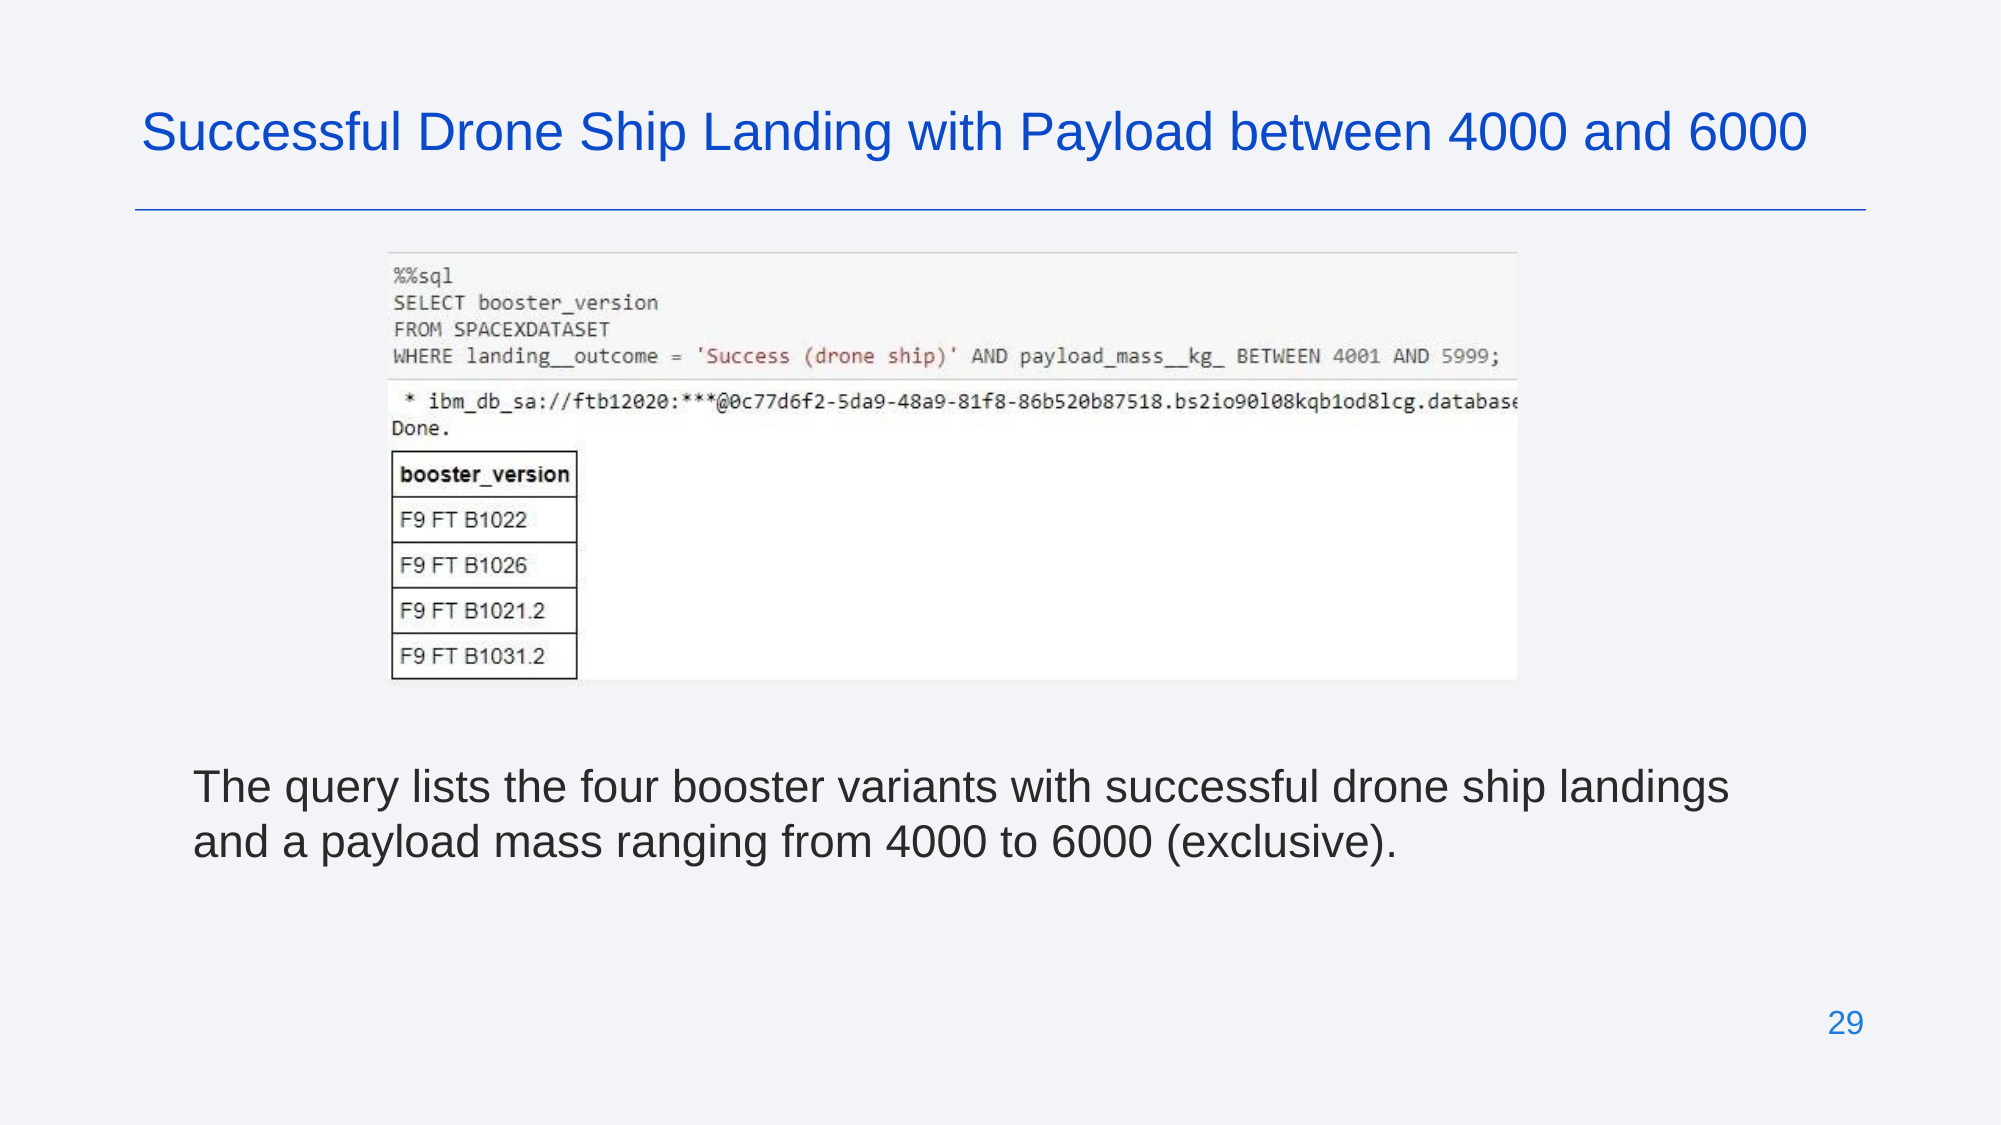

Successful Drone Ship Landing with Payload between 4000 and 6000

The query lists the four booster variants with successful drone ship landings and a payload mass ranging from 4000 to 6000 (exclusive).
29